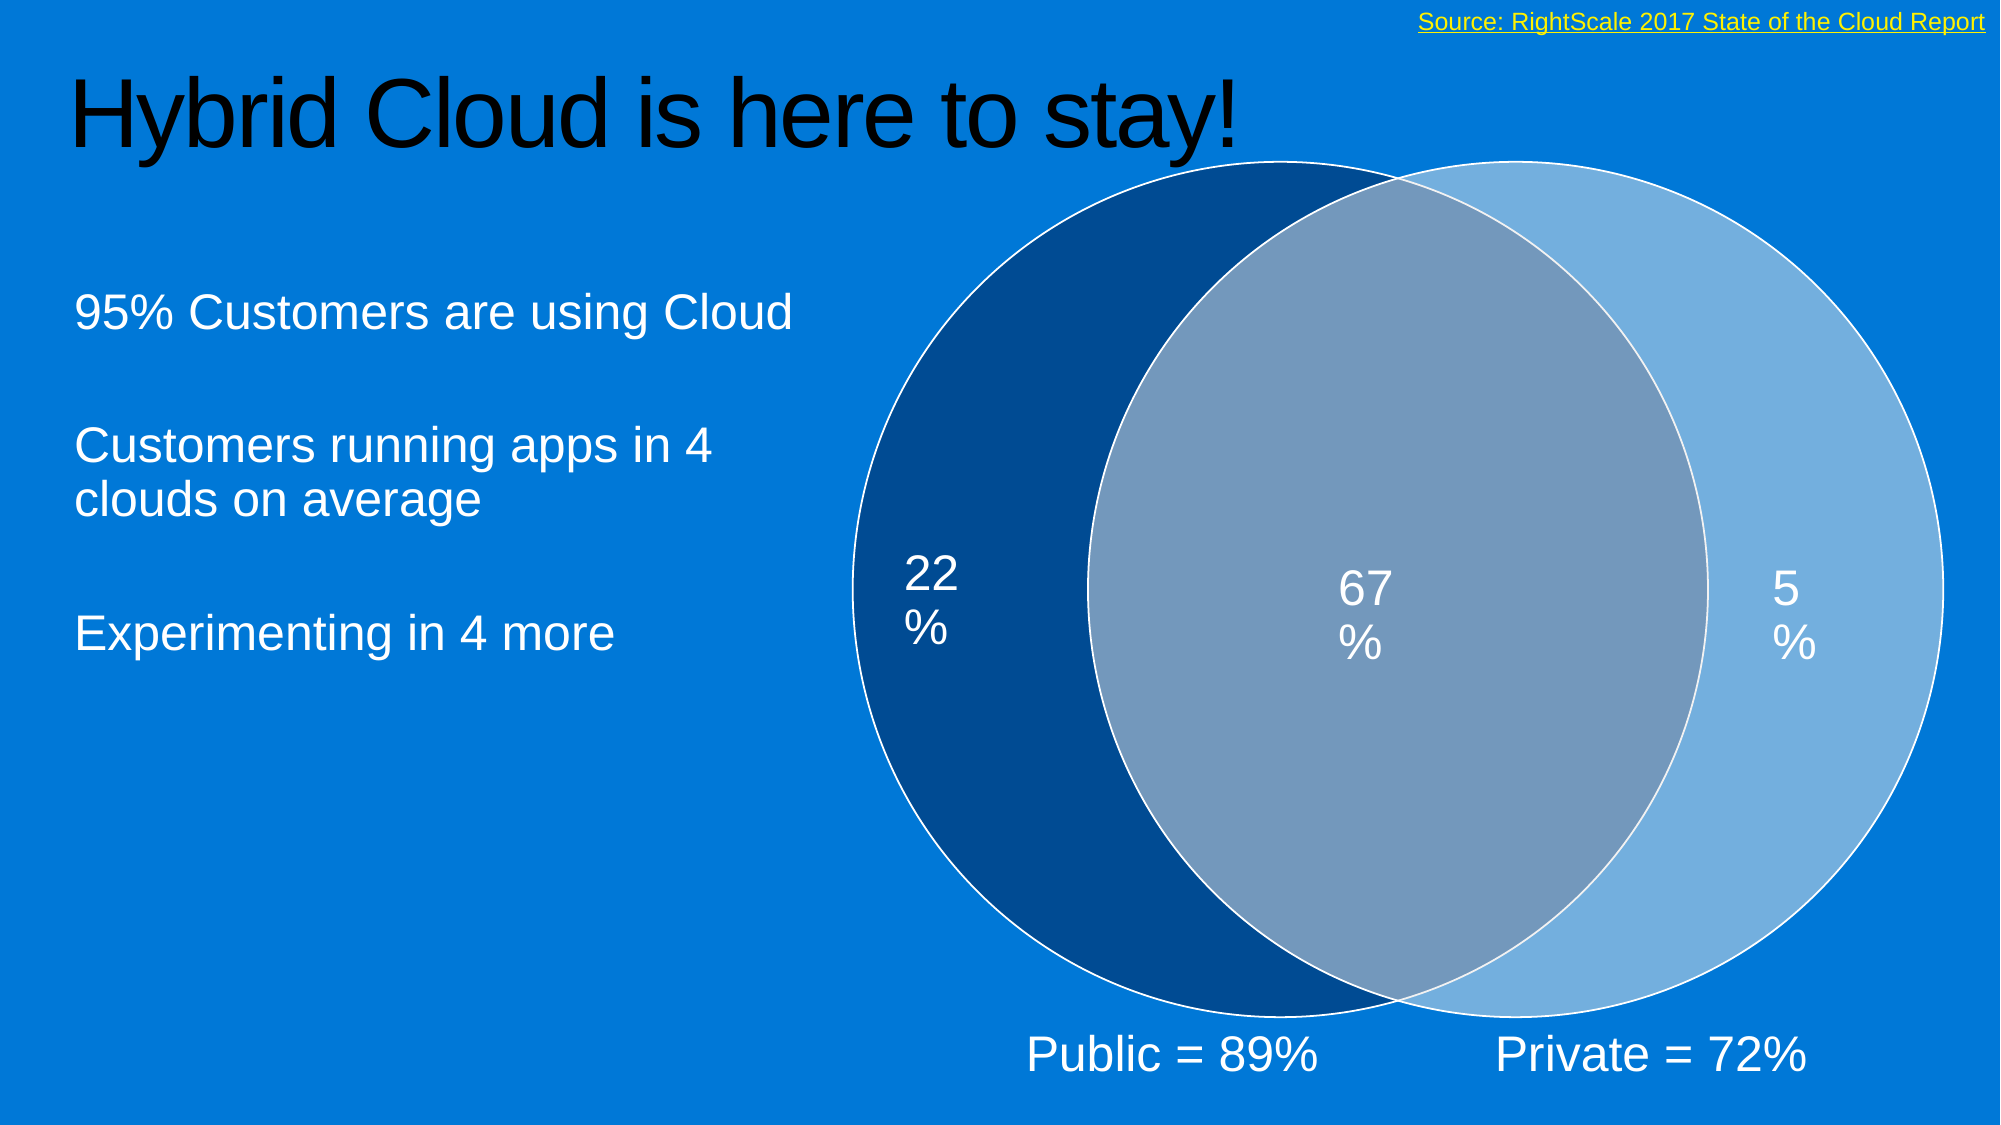

Source: RightScale 2017 State of the Cloud Report
# Hybrid Cloud is here to stay!

95% Customers are using Cloud

Customers running apps in 4 clouds on average

Experimenting in 4 more
22%
67%
5%
Public = 89%
Private = 72%